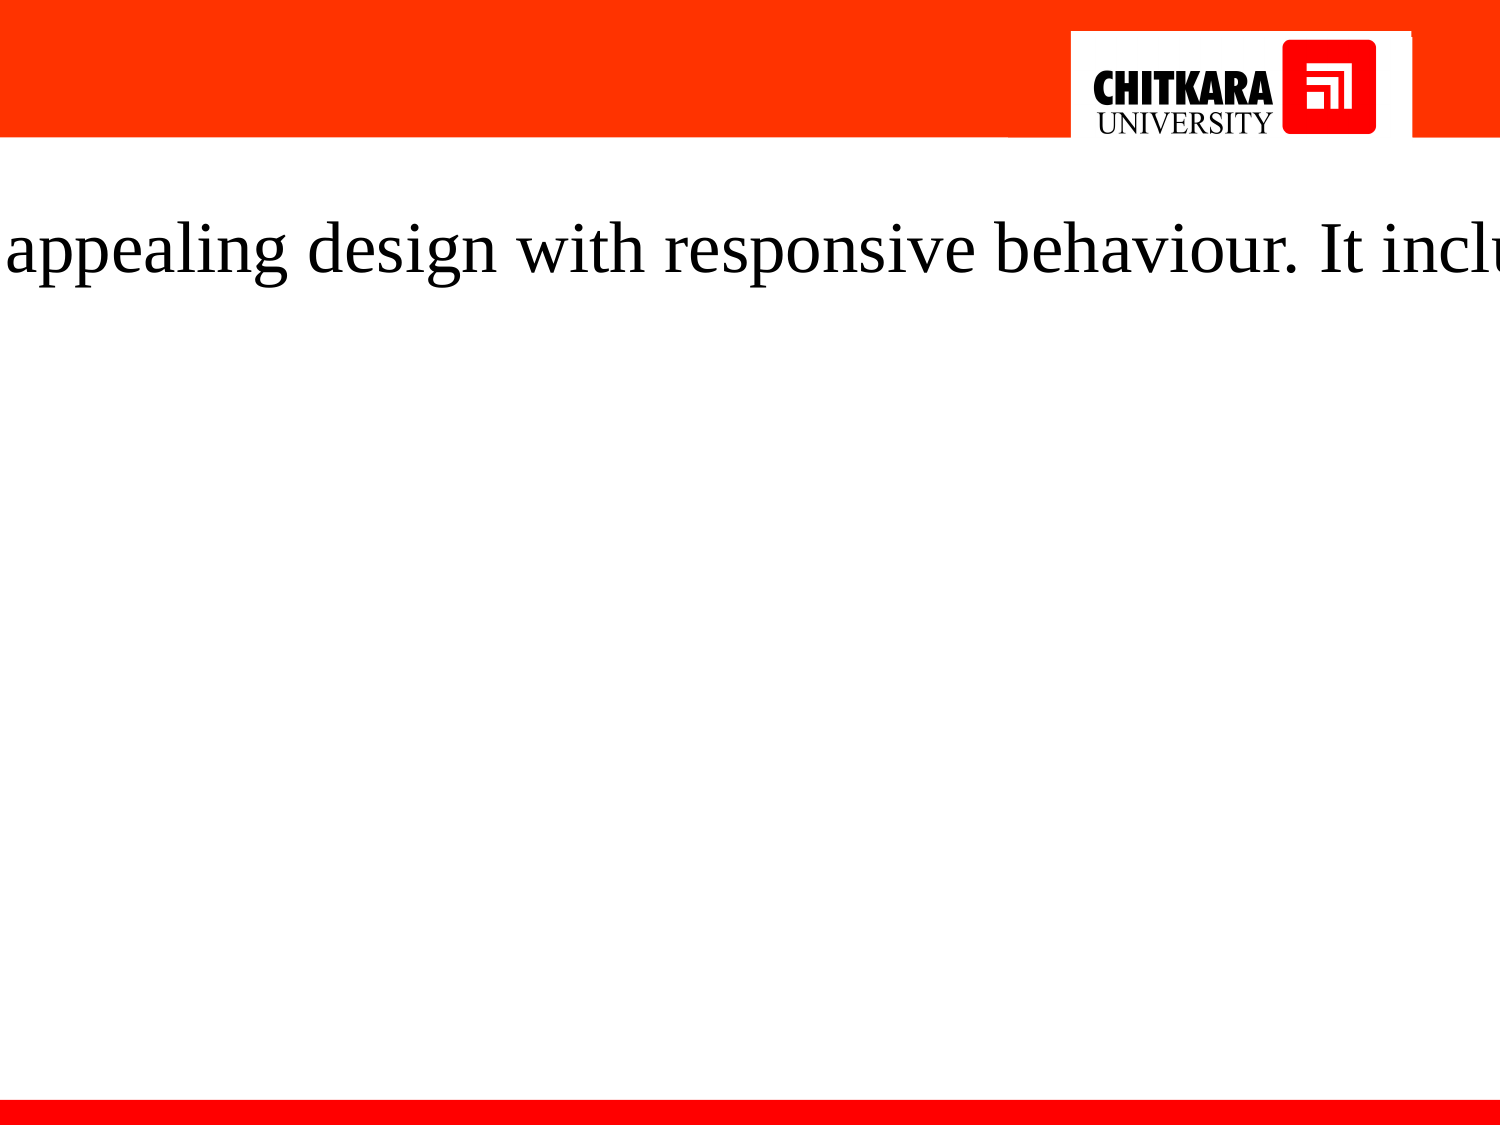

The CSS file styles the user interface elements, providing a visually appealing design with responsive behaviour. It includes color selection options and style changes for buttons and shapes.